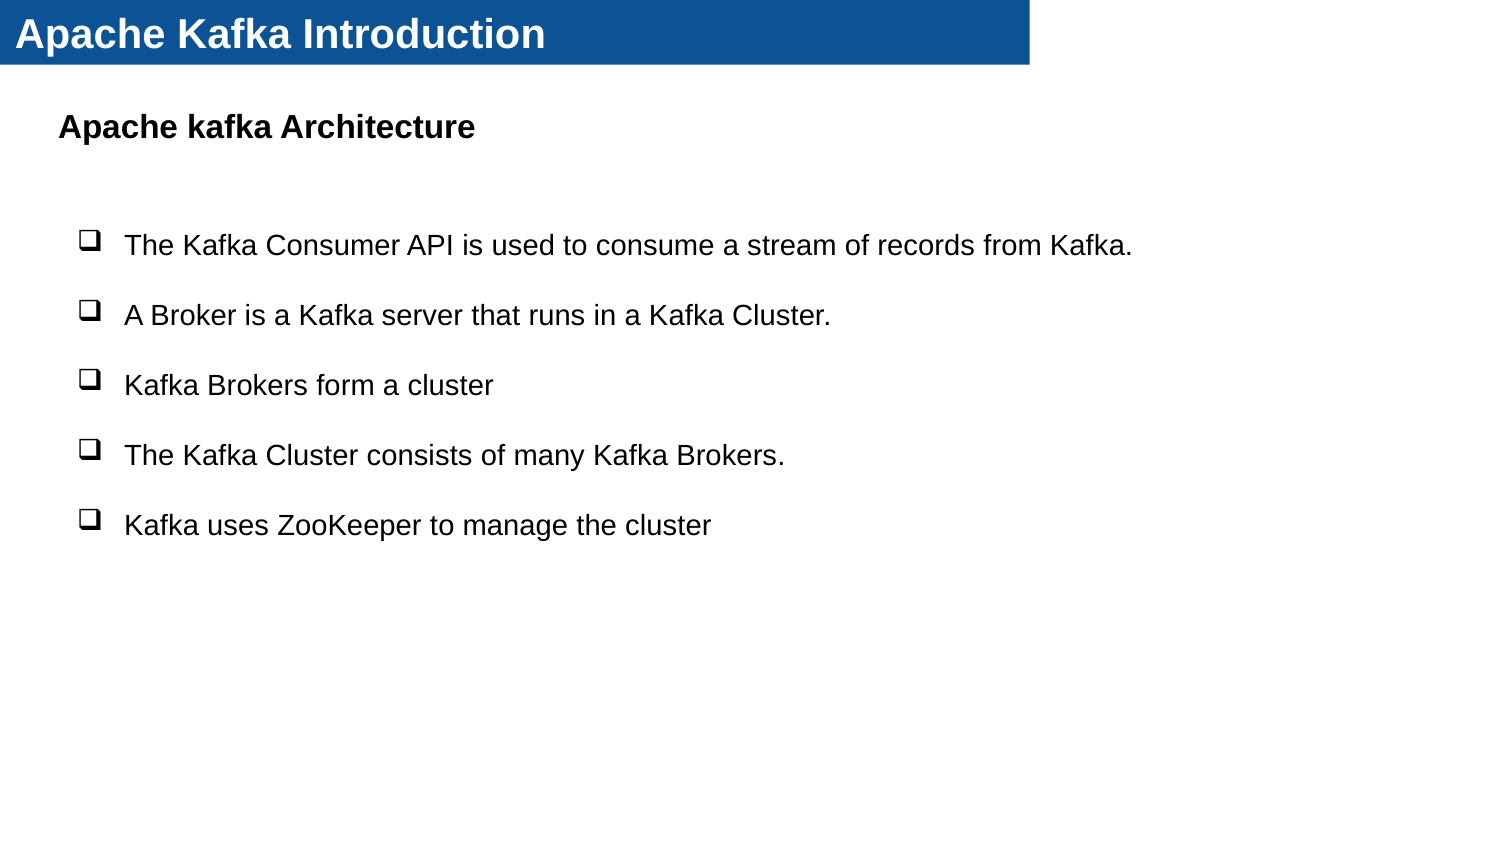

Apache Kafka Introduction

Apache kafka Architecture

The Kafka Consumer API is used to consume a stream of records from Kafka.

A Broker is a Kafka server that runs in a Kafka Cluster.

Kafka Brokers form a cluster

The Kafka Cluster consists of many Kafka Brokers.

Kafka uses ZooKeeper to manage the cluster